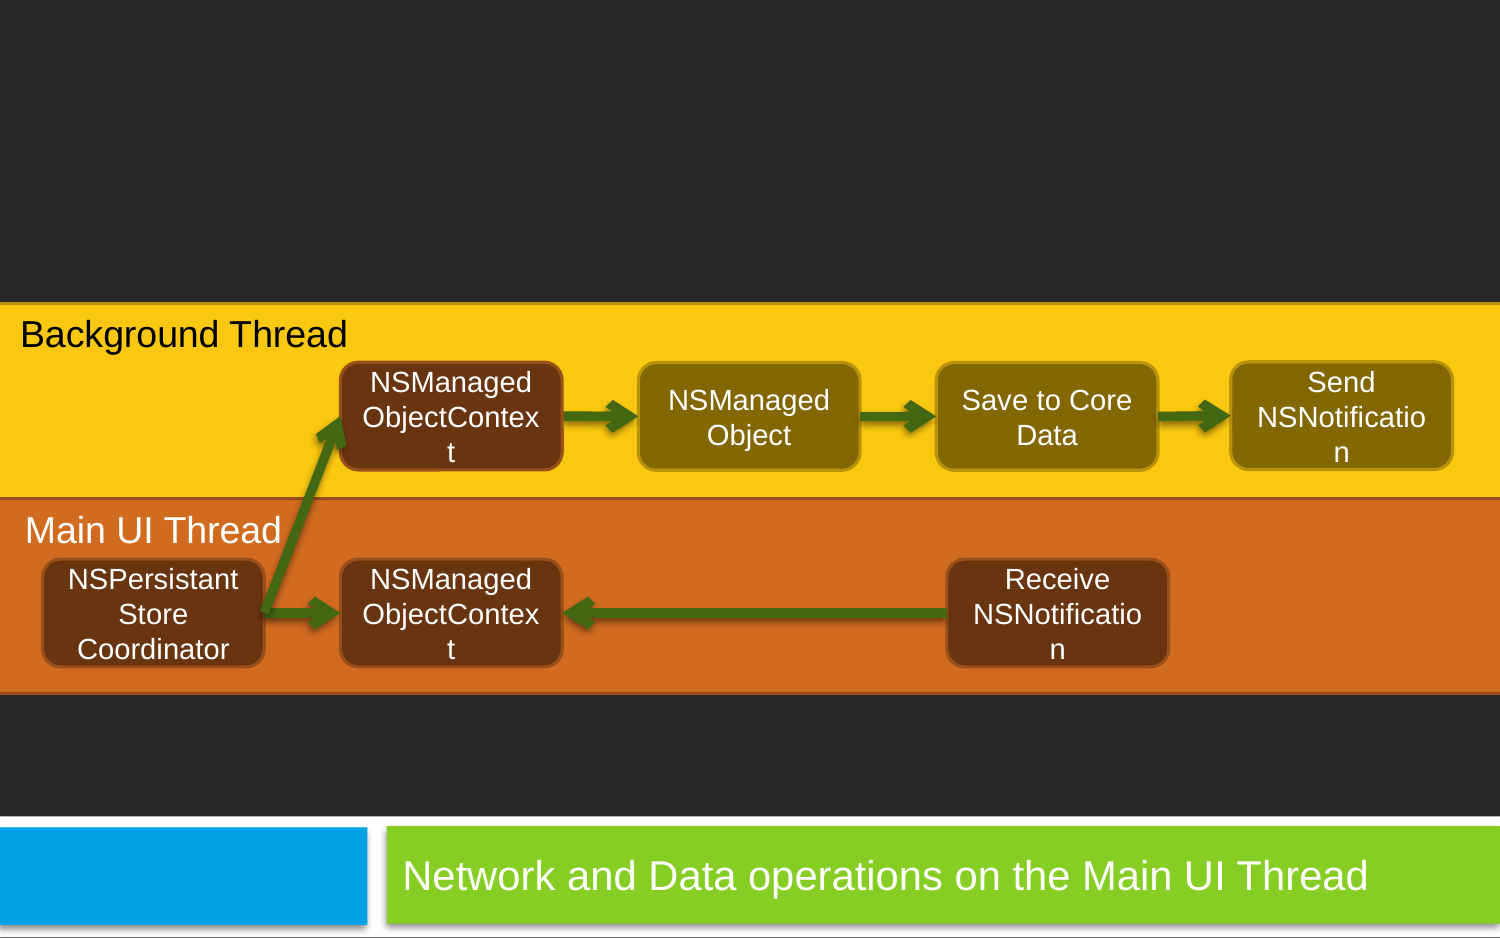

Background Thread
Send NSNotification
NSManaged
ObjectContext
NSManaged
Object
Save to Core Data

Main UI Thread
NSPersistant
Store
Coordinator
NSManaged
ObjectContext
Receive
NSNotification
Network and Data operations on the Main UI Thread